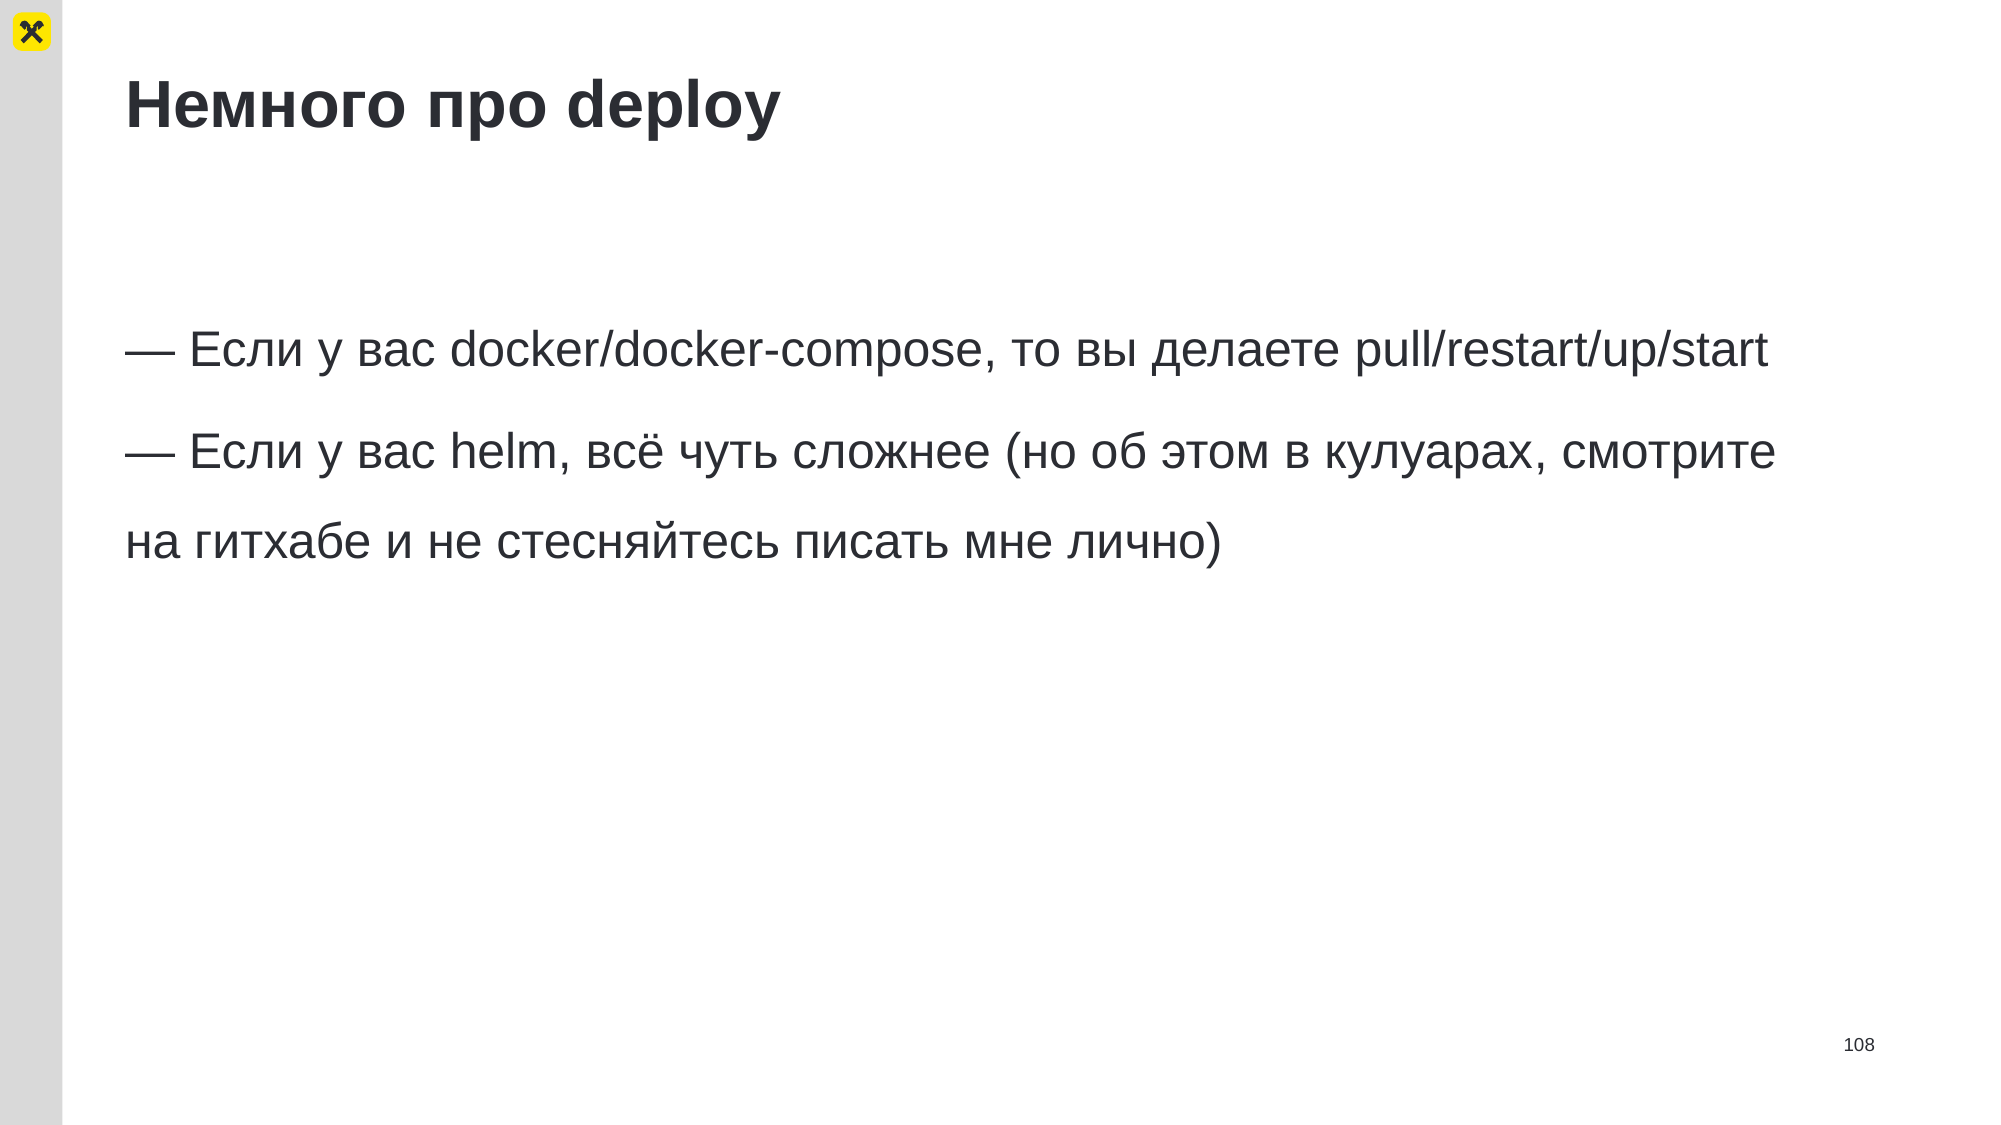

# Немного про deploy
— Если у вас docker/docker-compose, то вы делаете pull/restart/up/start
— Если у вас helm, всё чуть сложнее (но об этом в кулуарах, смотрите на гитхабе и не стесняйтесь писать мне лично)
108